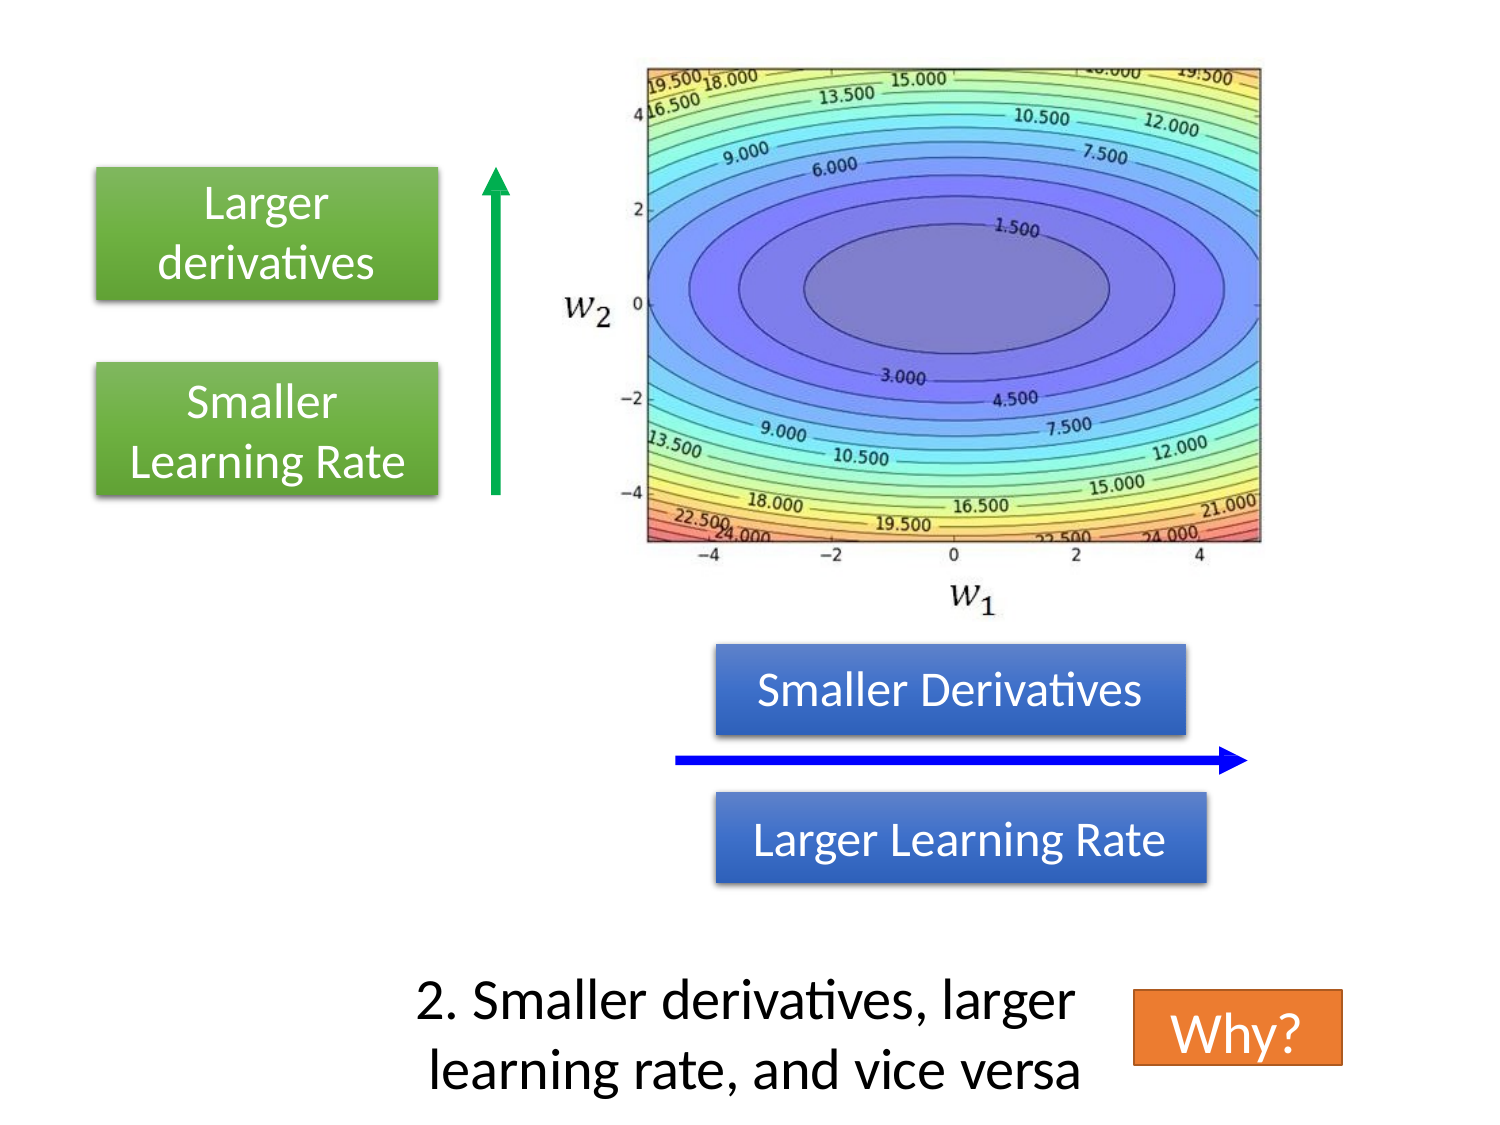

Larger
derivatives

Smaller  Learning Rate

Smaller Derivatives

Larger Learning Rate

2. Smaller derivatives, larger  learning rate, and vice versa
Why?